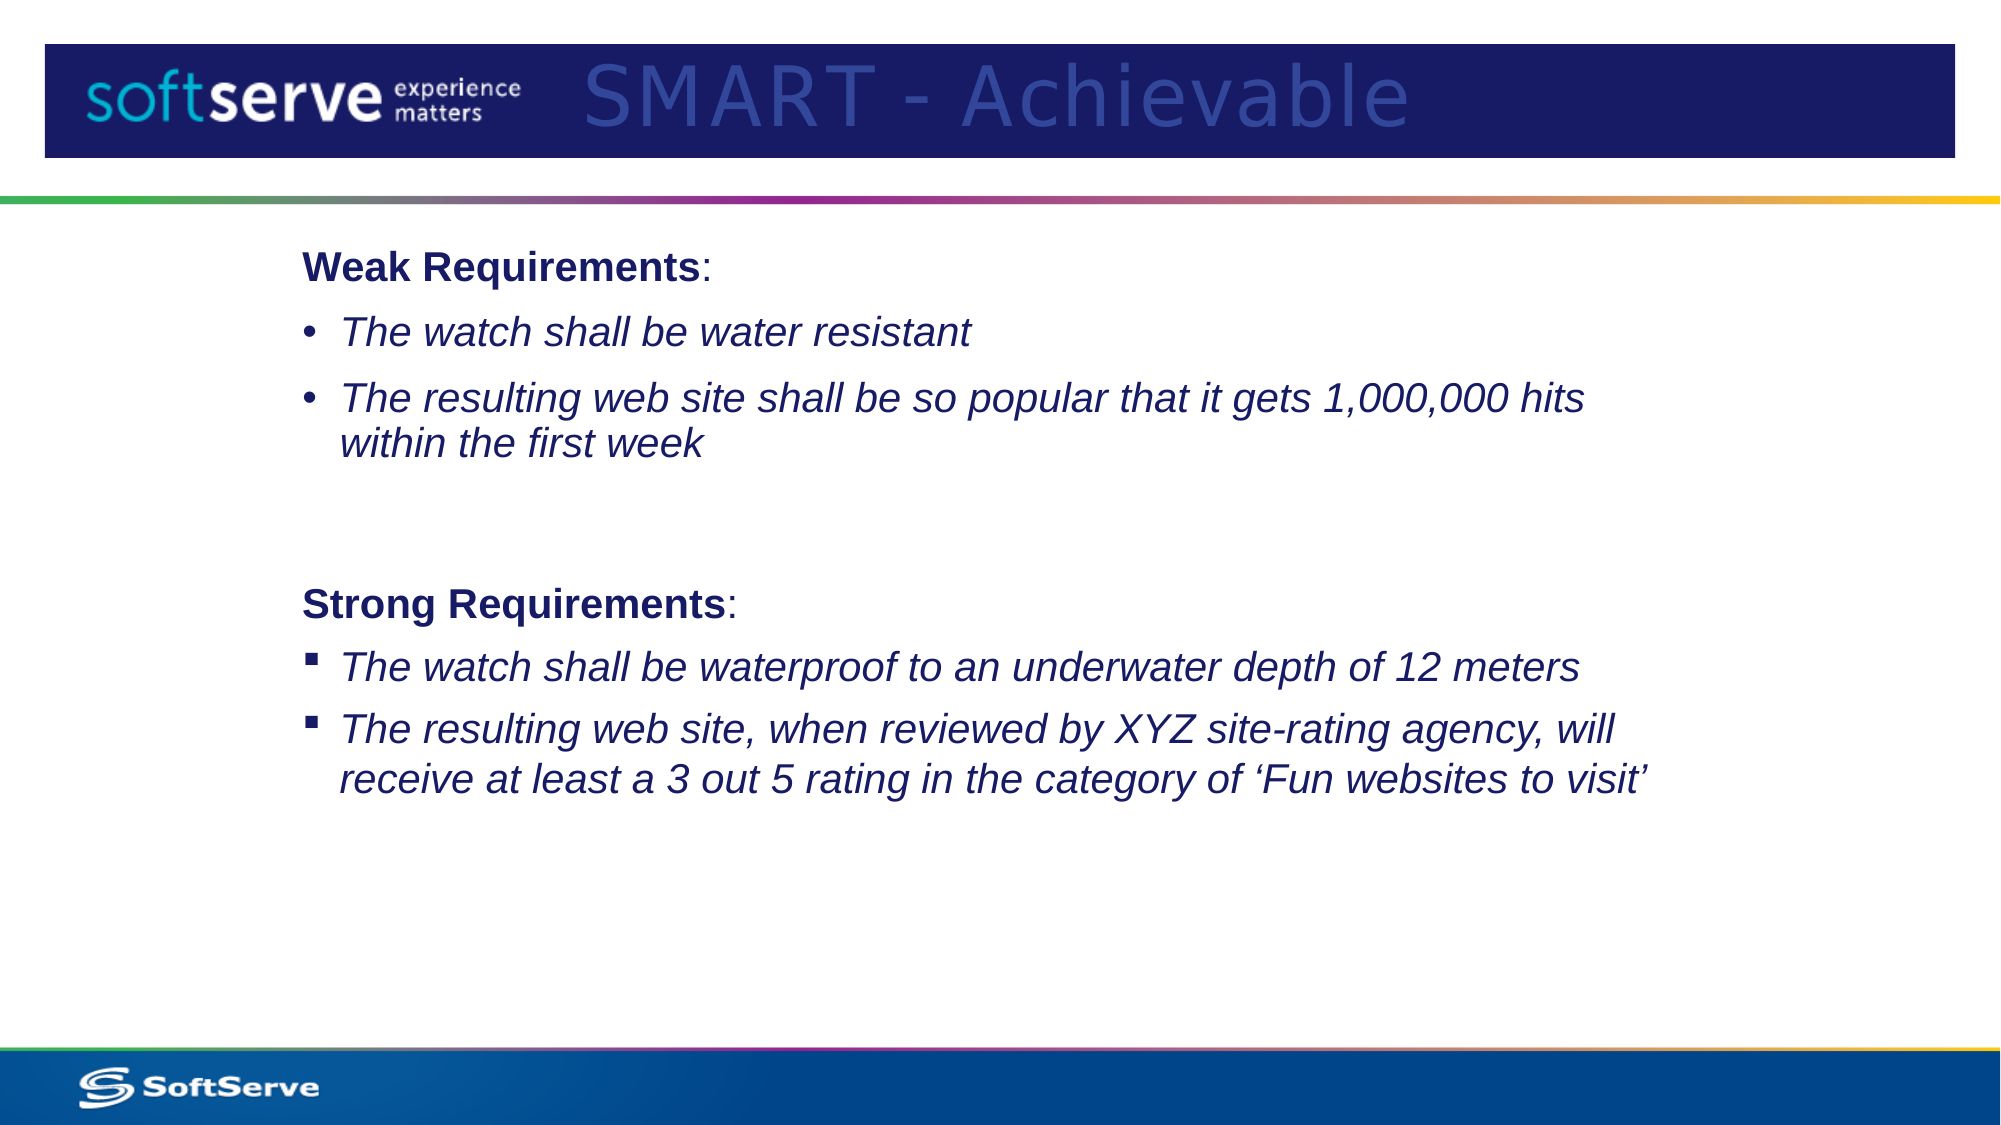

# SMART - Achievable
Weak Requirements:
The watch shall be water resistant
The resulting web site shall be so popular that it gets 1,000,000 hits within the first week

Strong Requirements:
The watch shall be waterproof to an underwater depth of 12 meters
The resulting web site, when reviewed by XYZ site-rating agency, will receive at least a 3 out 5 rating in the category of ‘Fun websites to visit’